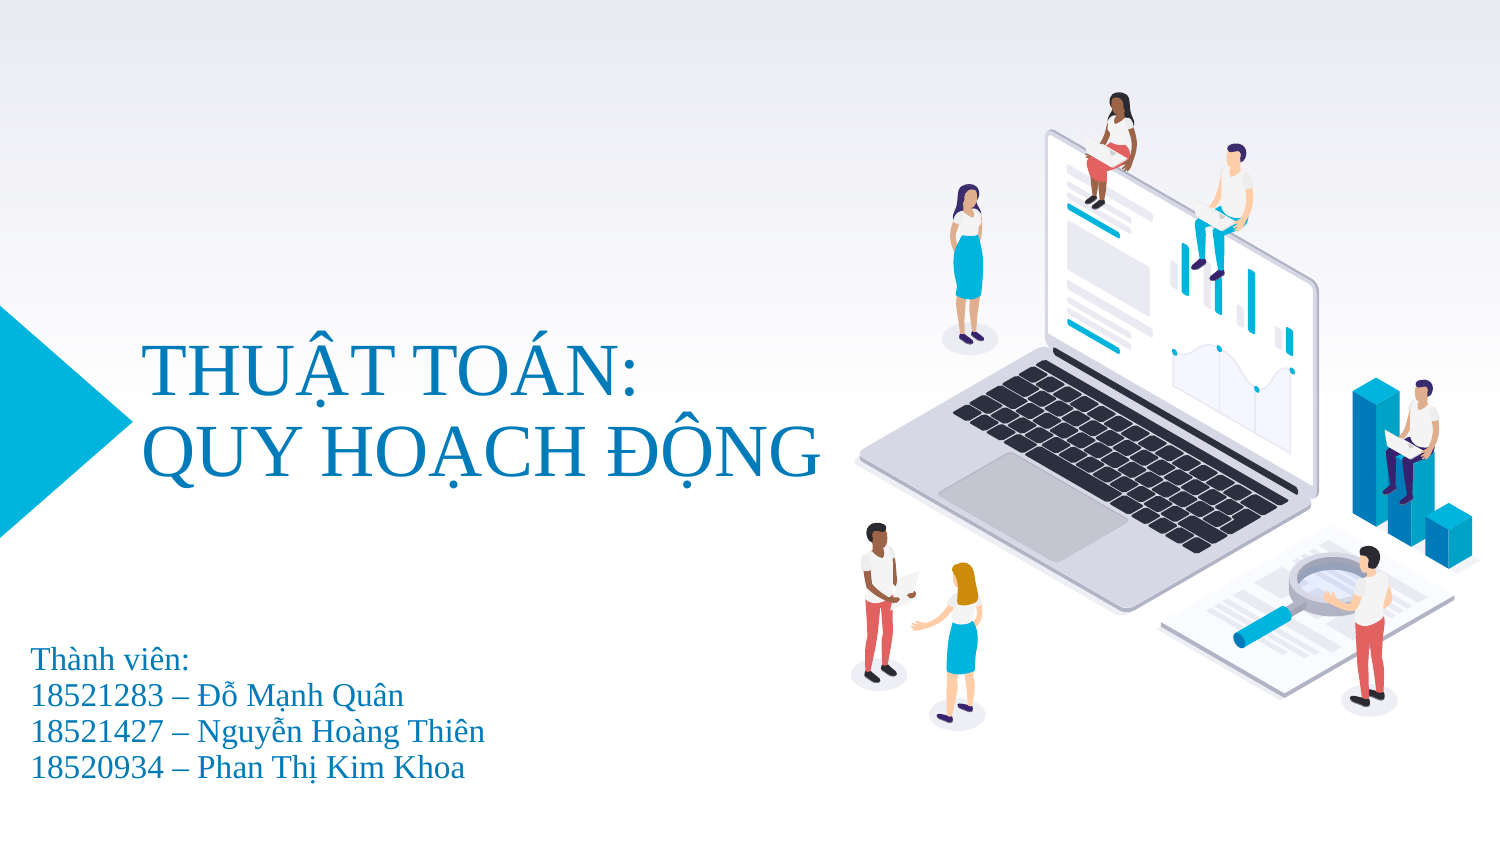

# THUẬT TOÁN: QUY HOẠCH ĐỘNG
Thành viên:
18521283 – Đỗ Mạnh Quân
18521427 – Nguyễn Hoàng Thiên
18520934 – Phan Thị Kim Khoa